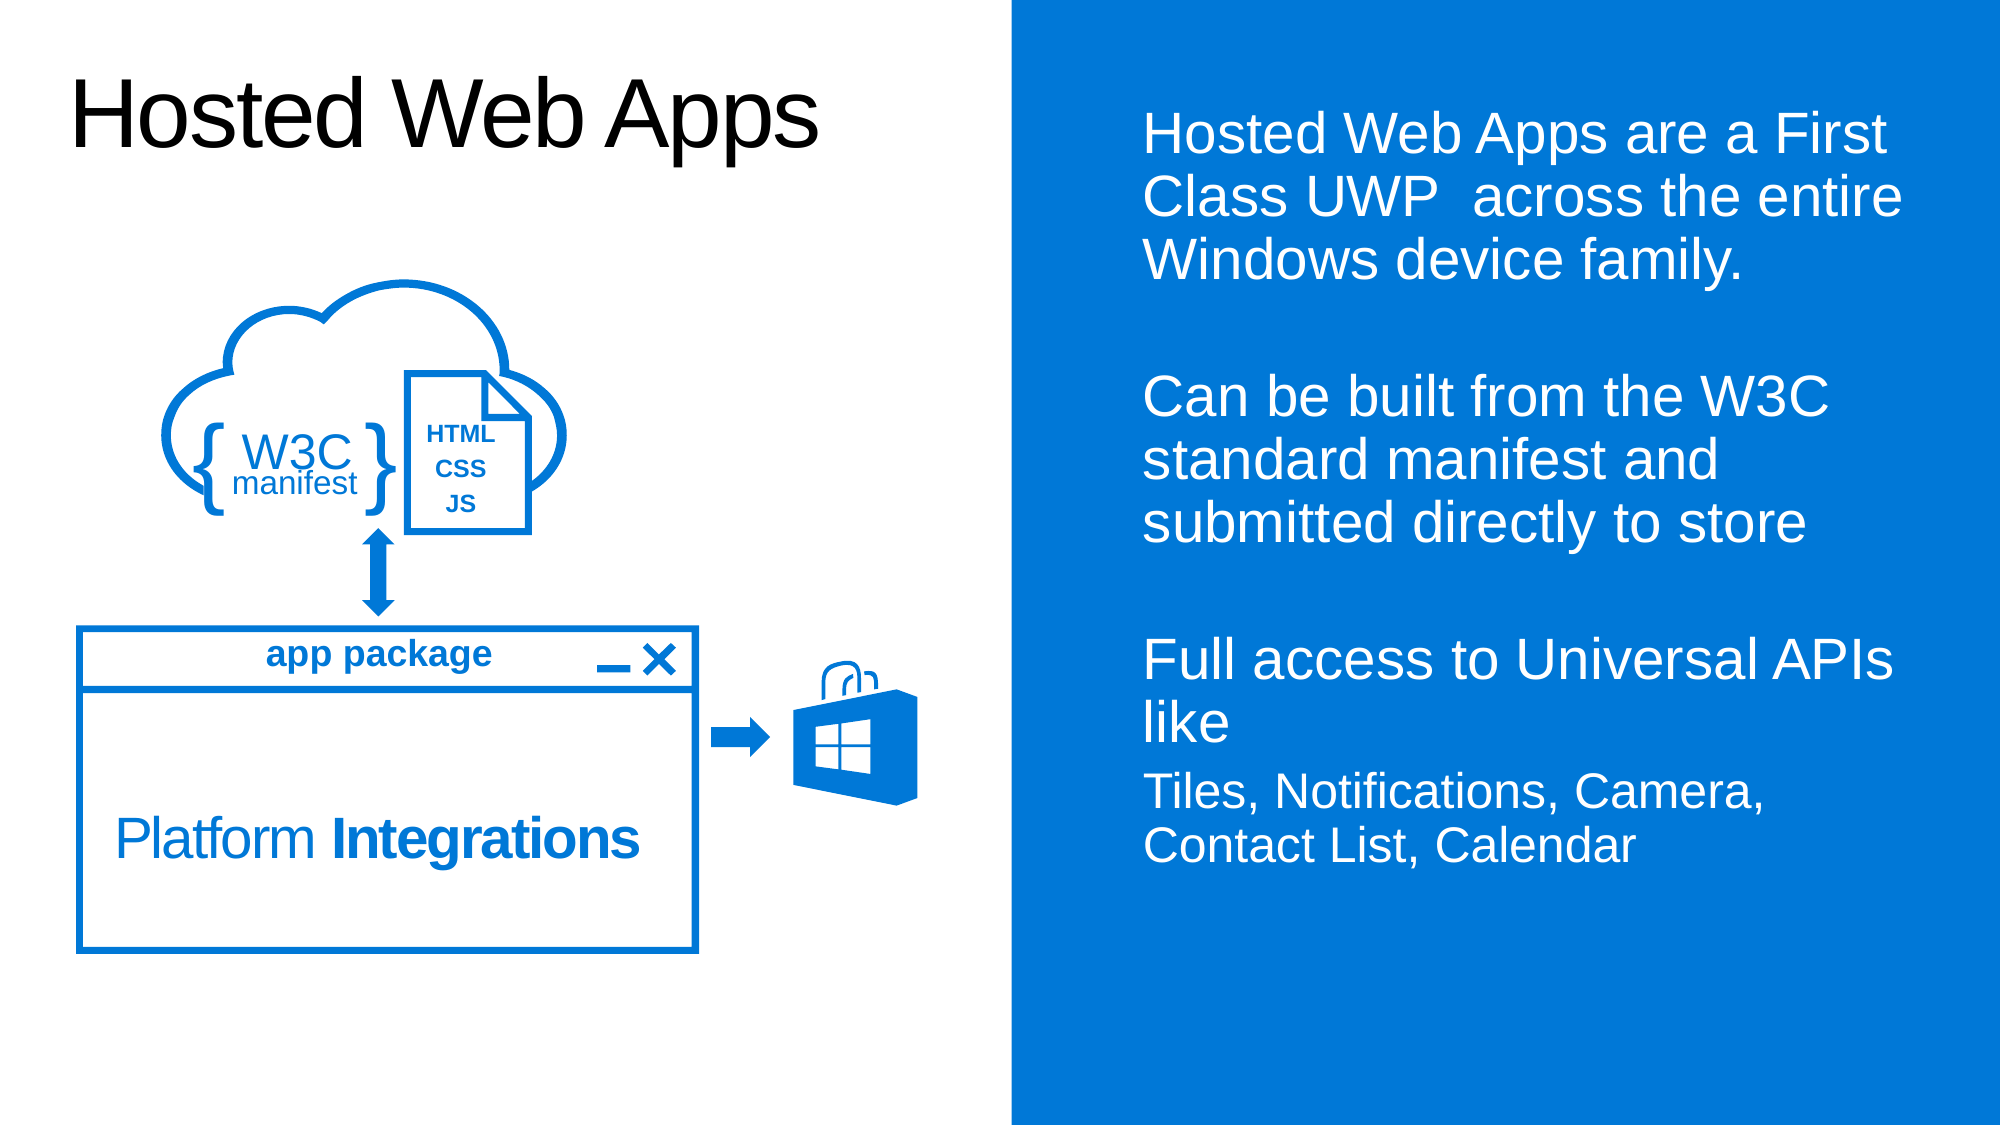

# Hosted Web Apps
Hosted Web Apps are a First Class UWP  across the entire Windows device family.
Can be built from the W3C standard manifest and submitted directly to store
Full access to Universal APIs like
Tiles, Notifications, Camera, Contact List, Calendar

HTML
CSS
JS

{     }
W3C
manifest

app package

Platform Integrations